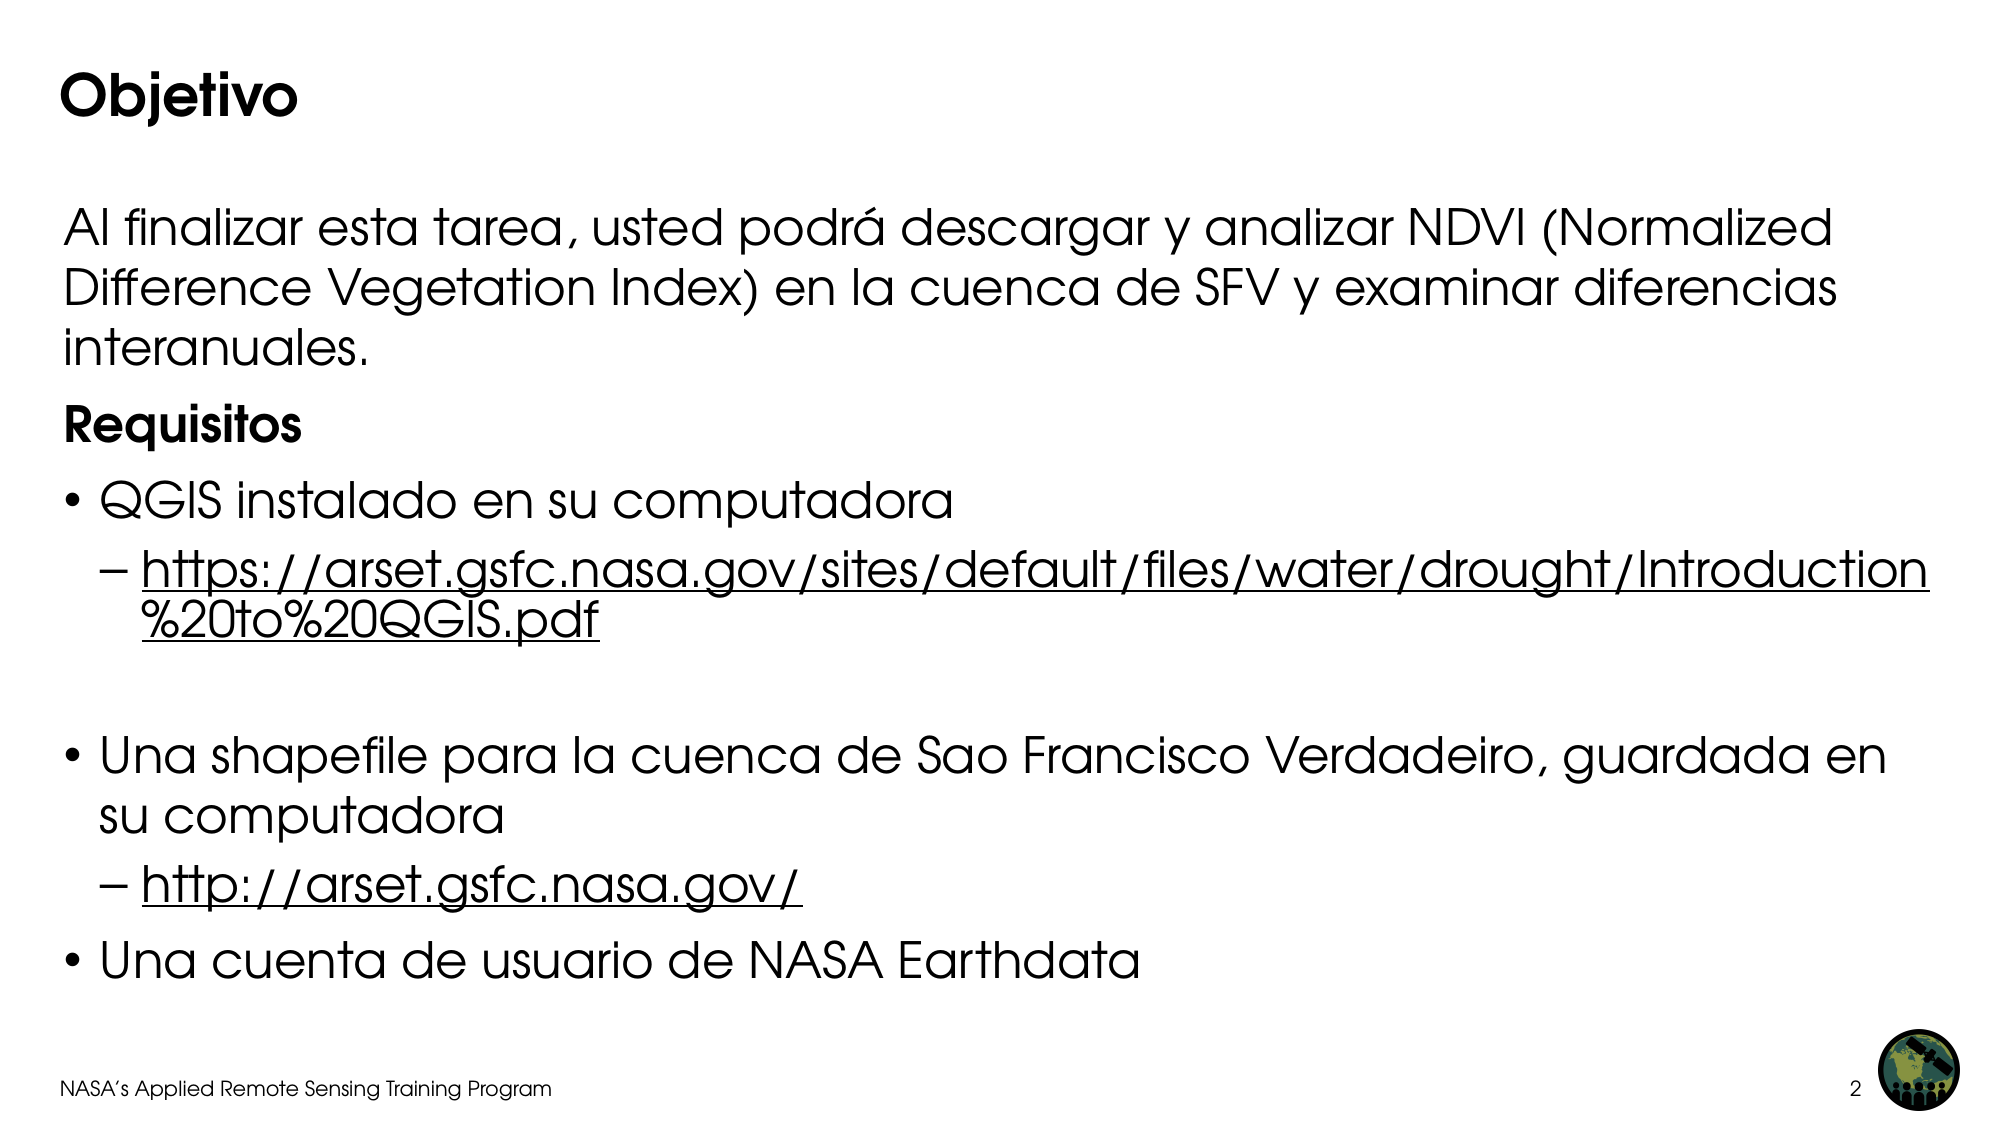

# Objetivo
Al finalizar esta tarea, usted podrá descargar y analizar NDVI (Normalized Difference Vegetation Index) en la cuenca de SFV y examinar diferencias interanuales.
Requisitos
QGIS instalado en su computadora
https://arset.gsfc.nasa.gov/sites/default/files/water/drought/Introduction%20to%20QGIS.pdf
Una shapefile para la cuenca de Sao Francisco Verdadeiro, guardada en su computadora
http://arset.gsfc.nasa.gov/
Una cuenta de usuario de NASA Earthdata